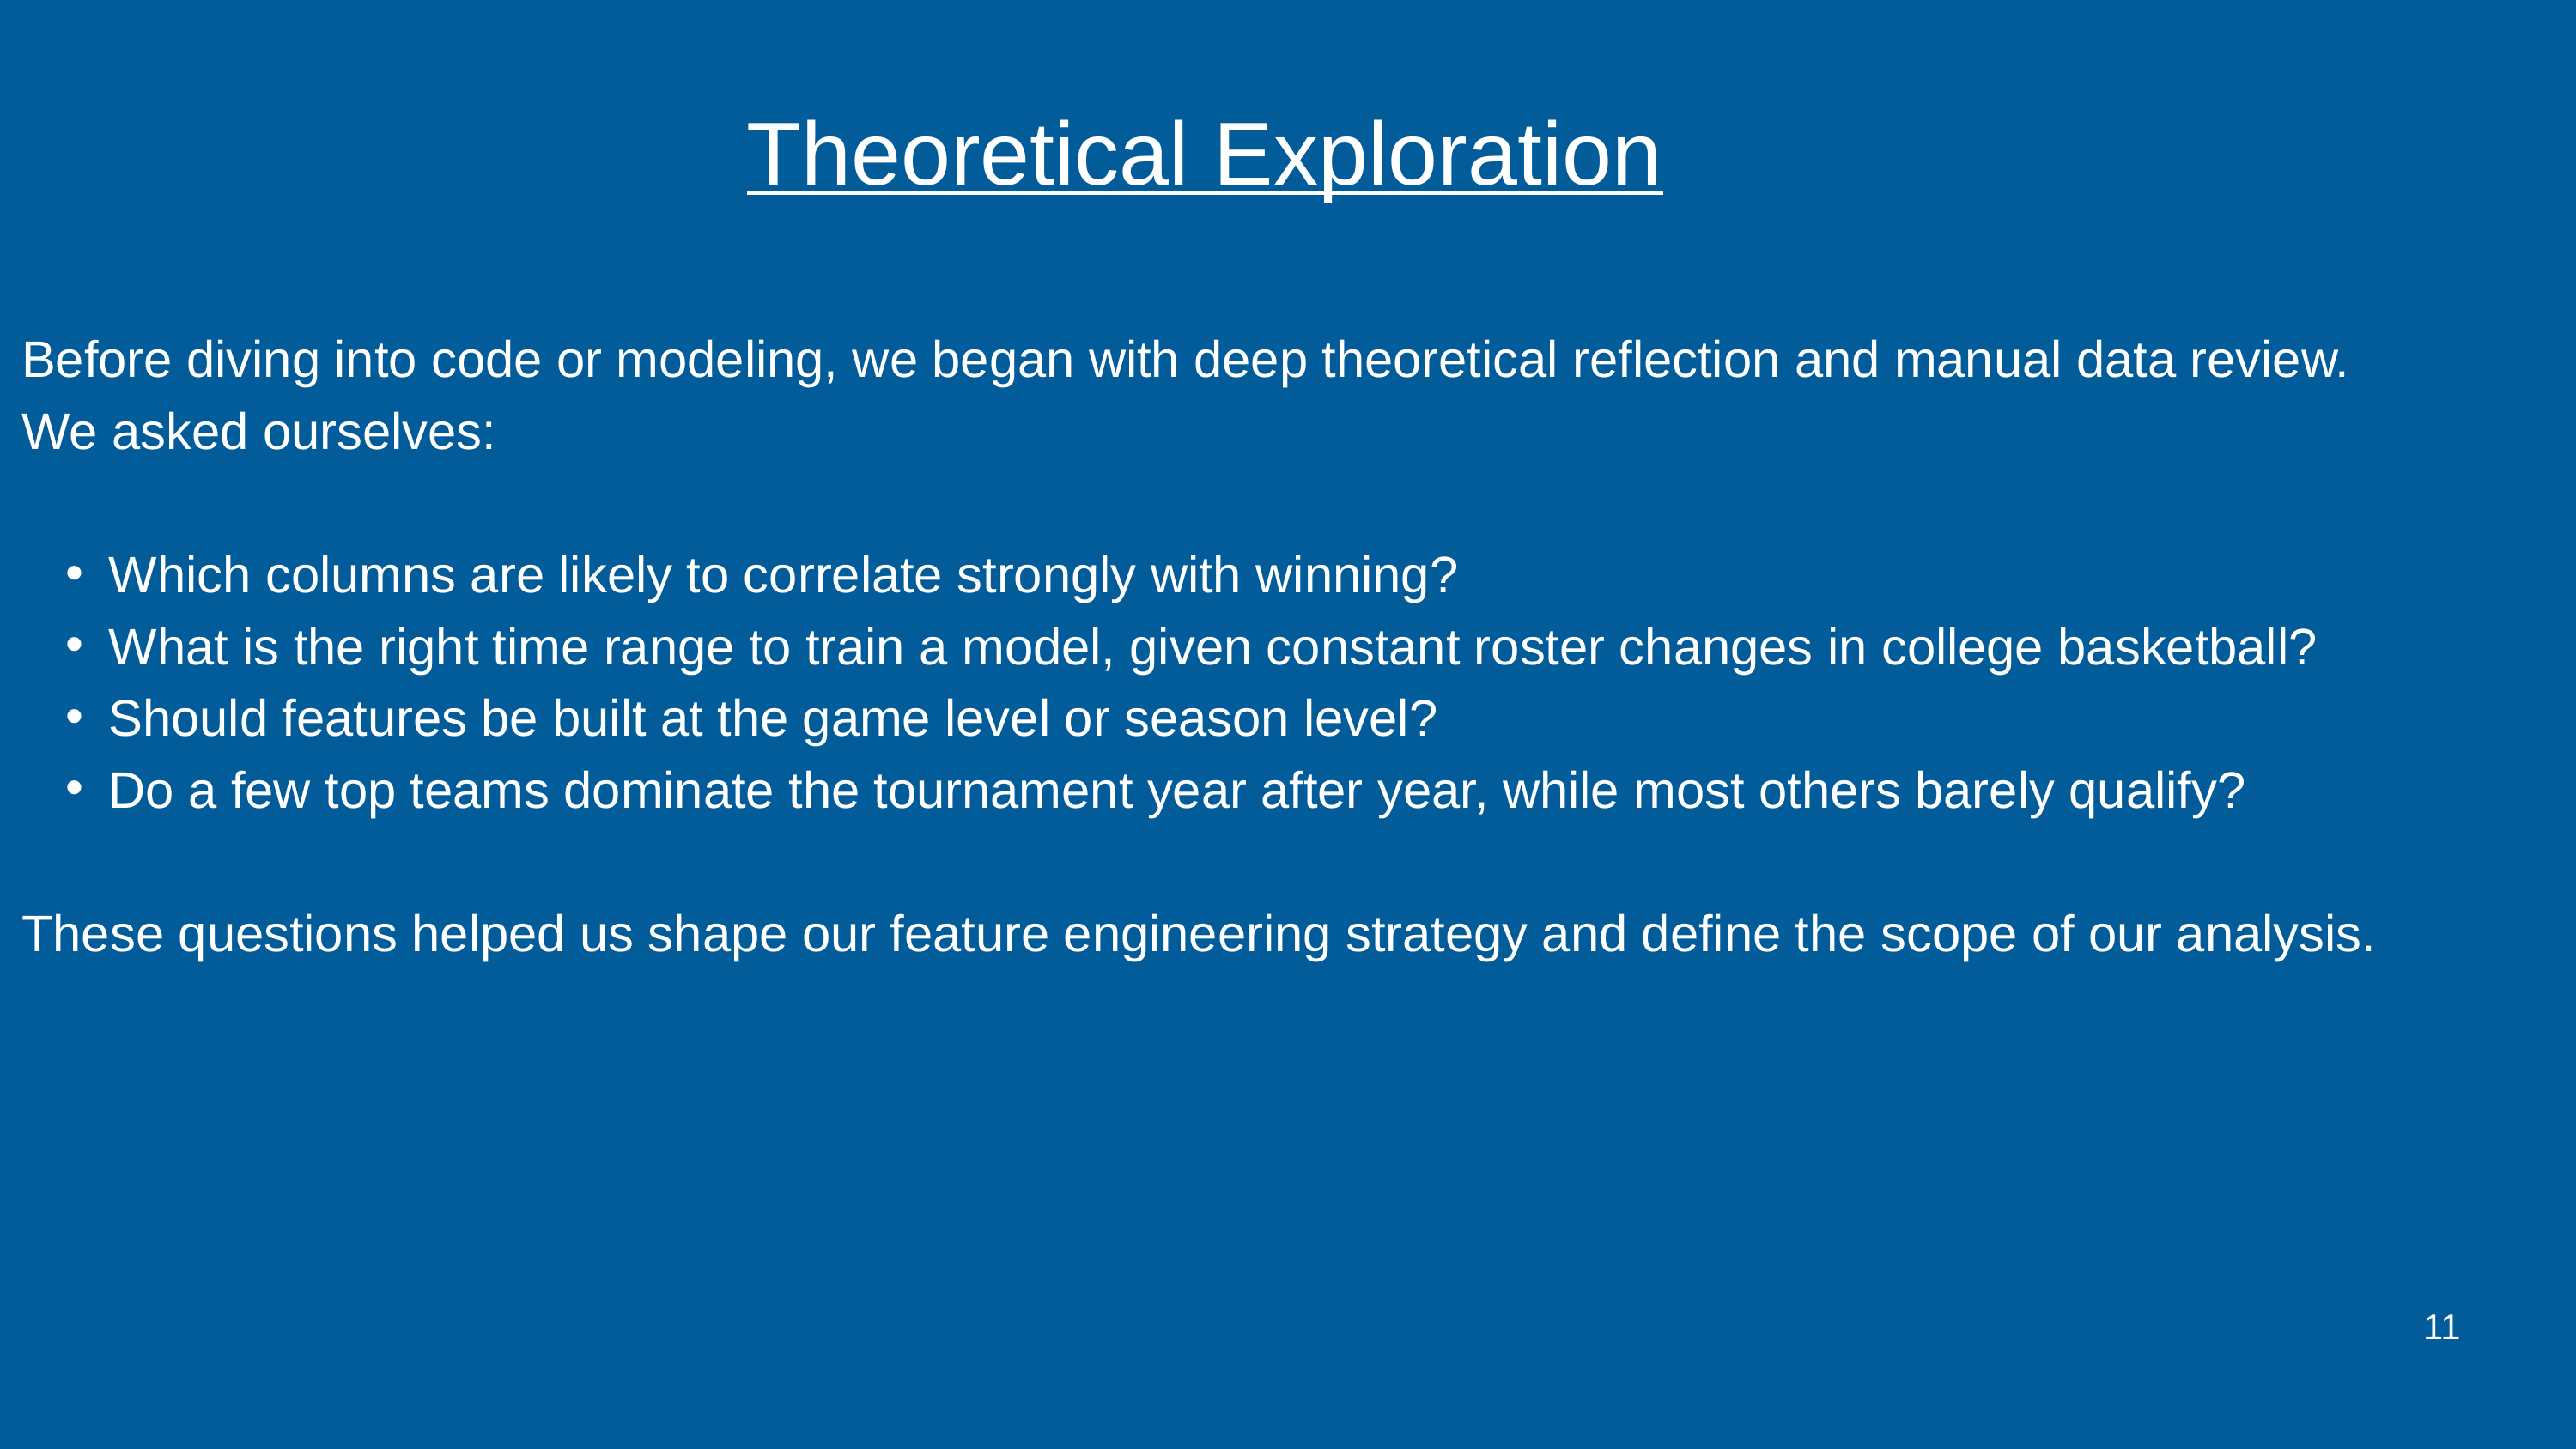

Theoretical Exploration
Before diving into code or modeling, we began with deep theoretical reflection and manual data review.
We asked ourselves:

Which columns are likely to correlate strongly with winning?
What is the right time range to train a model, given constant roster changes in college basketball?
Should features be built at the game level or season level?
Do a few top teams dominate the tournament year after year, while most others barely qualify?

These questions helped us shape our feature engineering strategy and define the scope of our analysis.
11